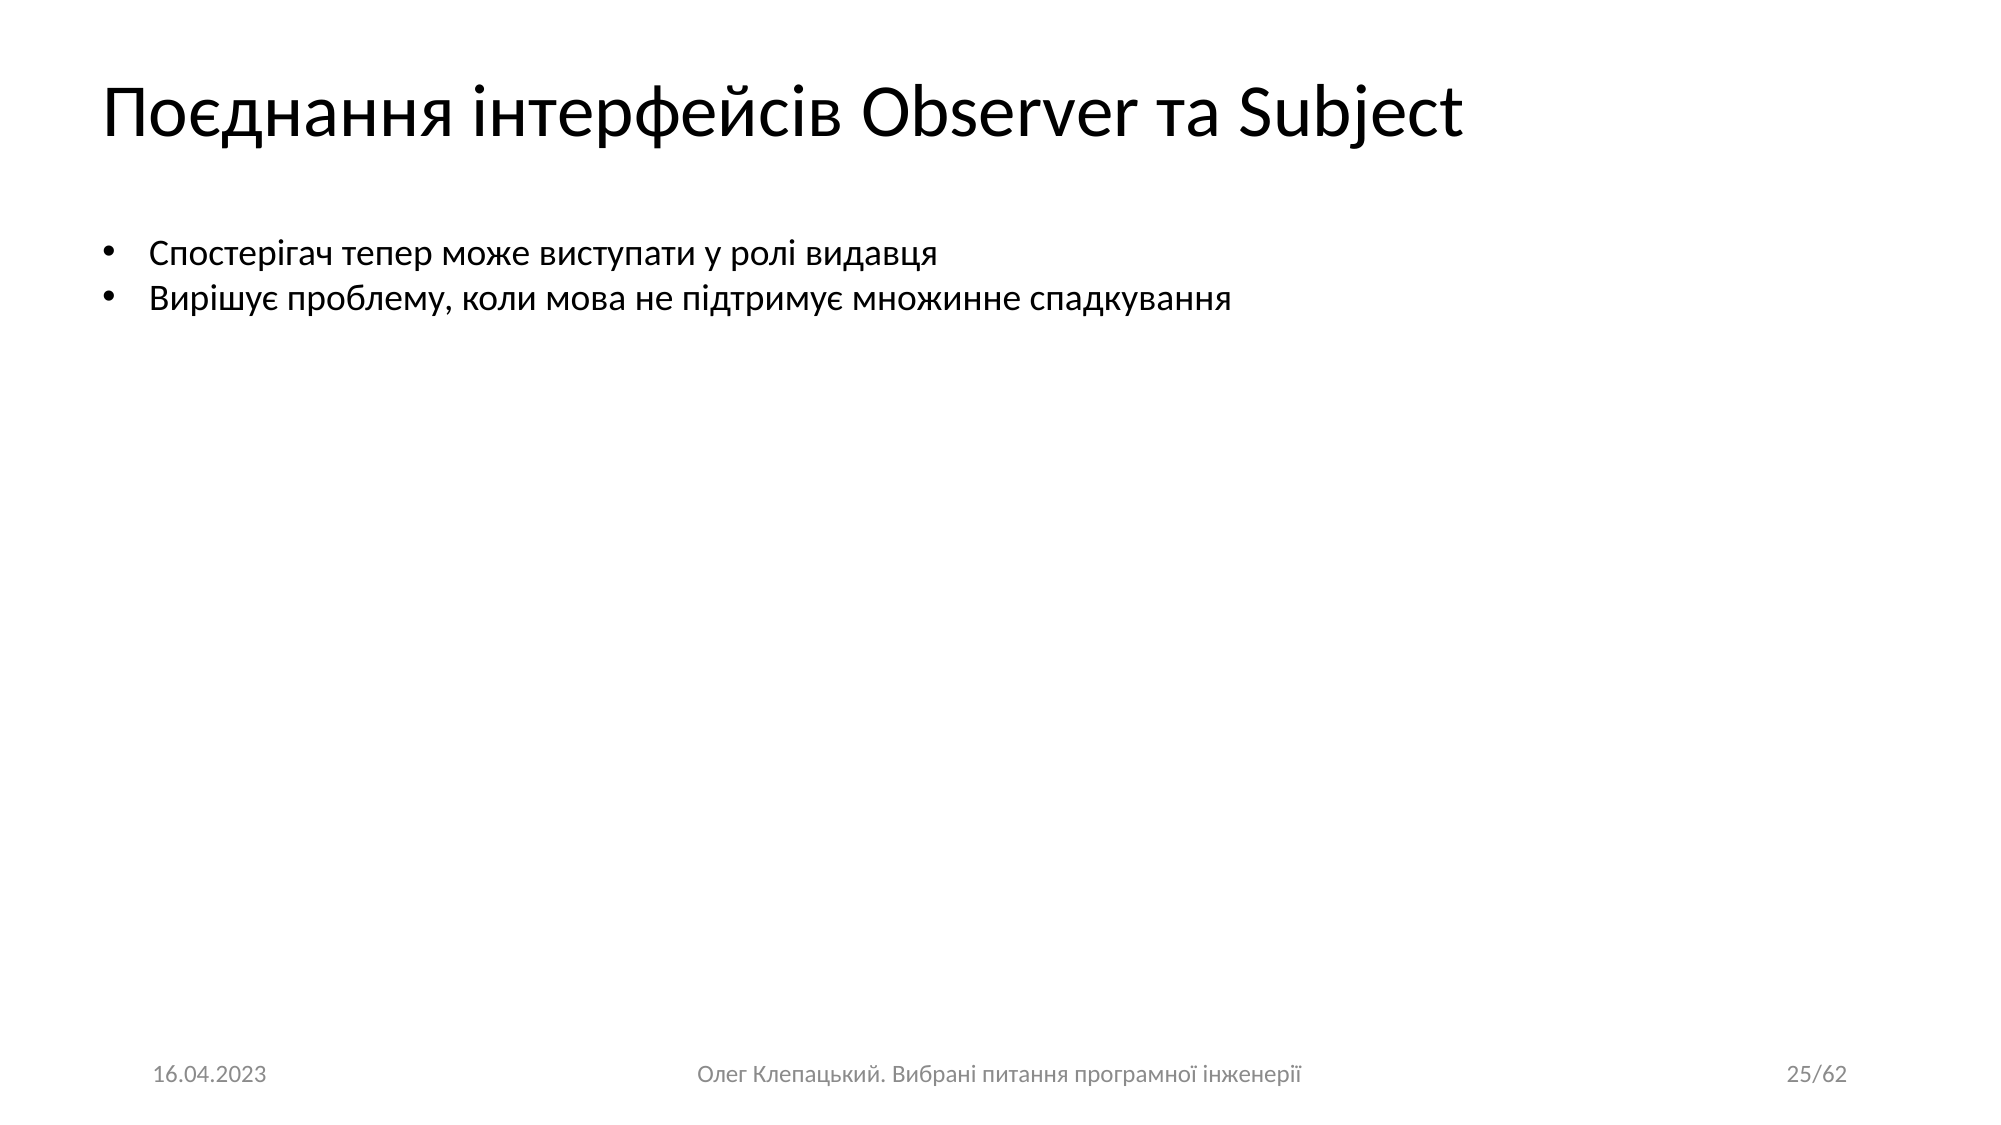

Поєднання інтерфейсів Observer та Subject
Спостерігач тепер може виступати у ролі видавця
Вирішує проблему, коли мова не підтримує множинне спадкування
16.04.2023
Олег Клепацький. Вибрані питання програмної інженерії
25/62